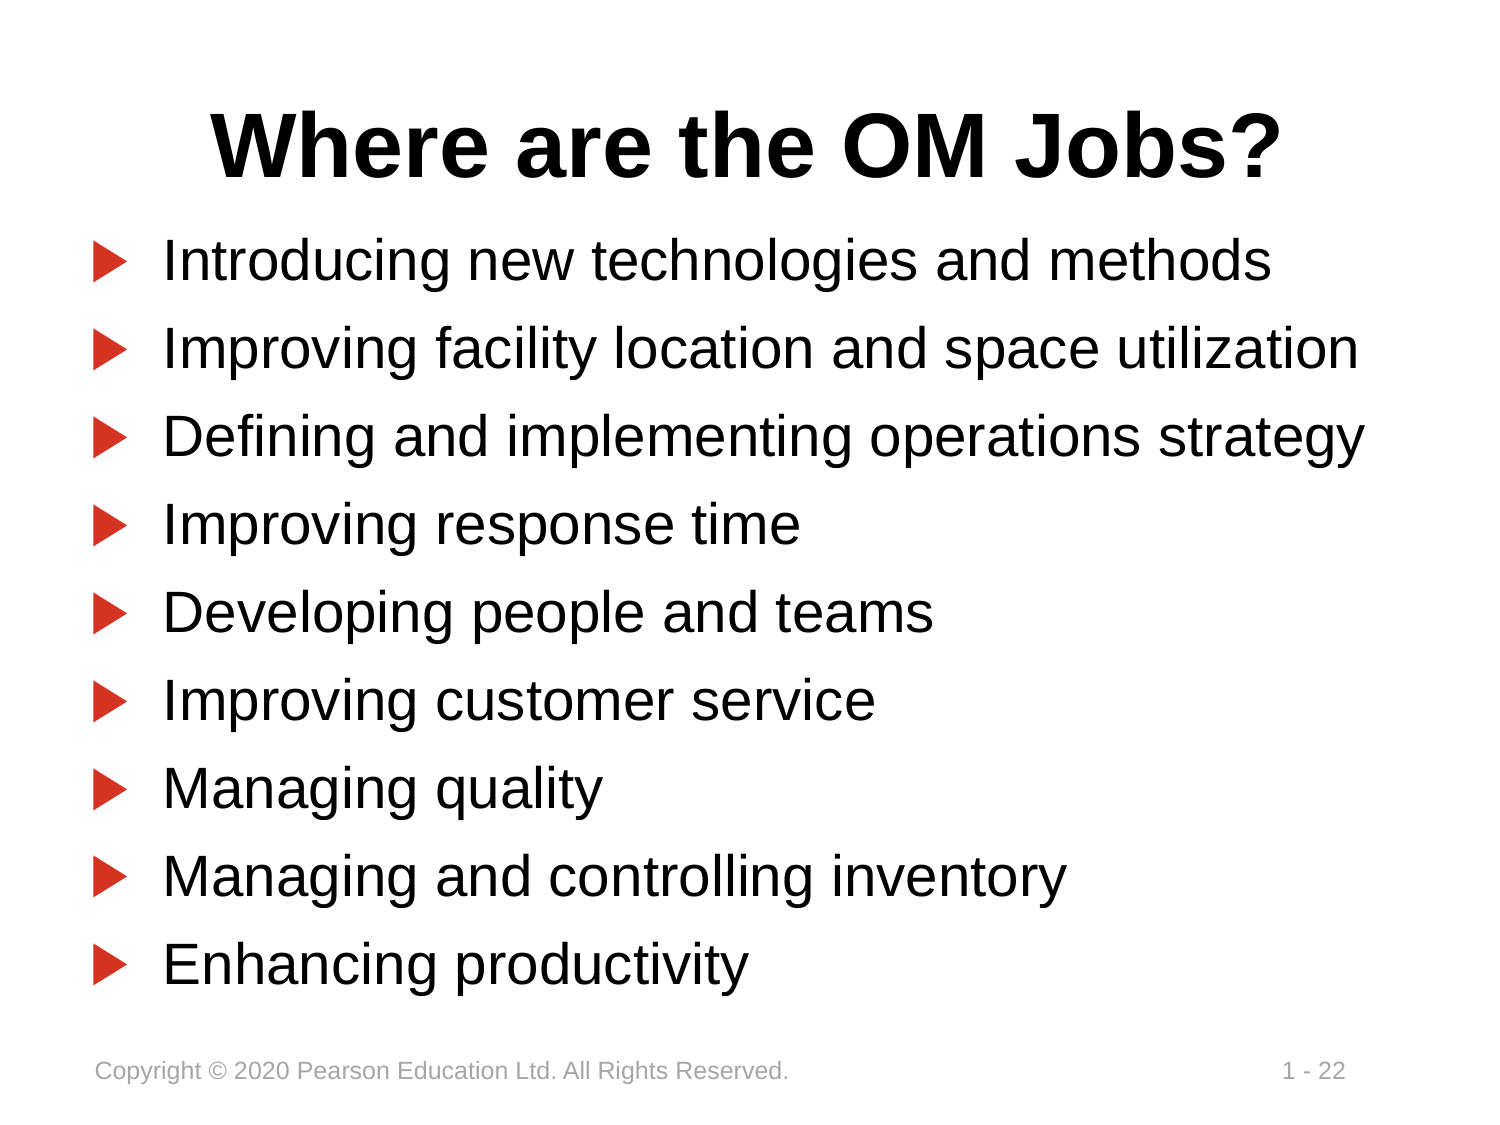

# Where are the OM Jobs?
Introducing new technologies and methods
Improving facility location and space utilization
Defining and implementing operations strategy
Improving response time
Developing people and teams
Improving customer service
Managing quality
Managing and controlling inventory
Enhancing productivity